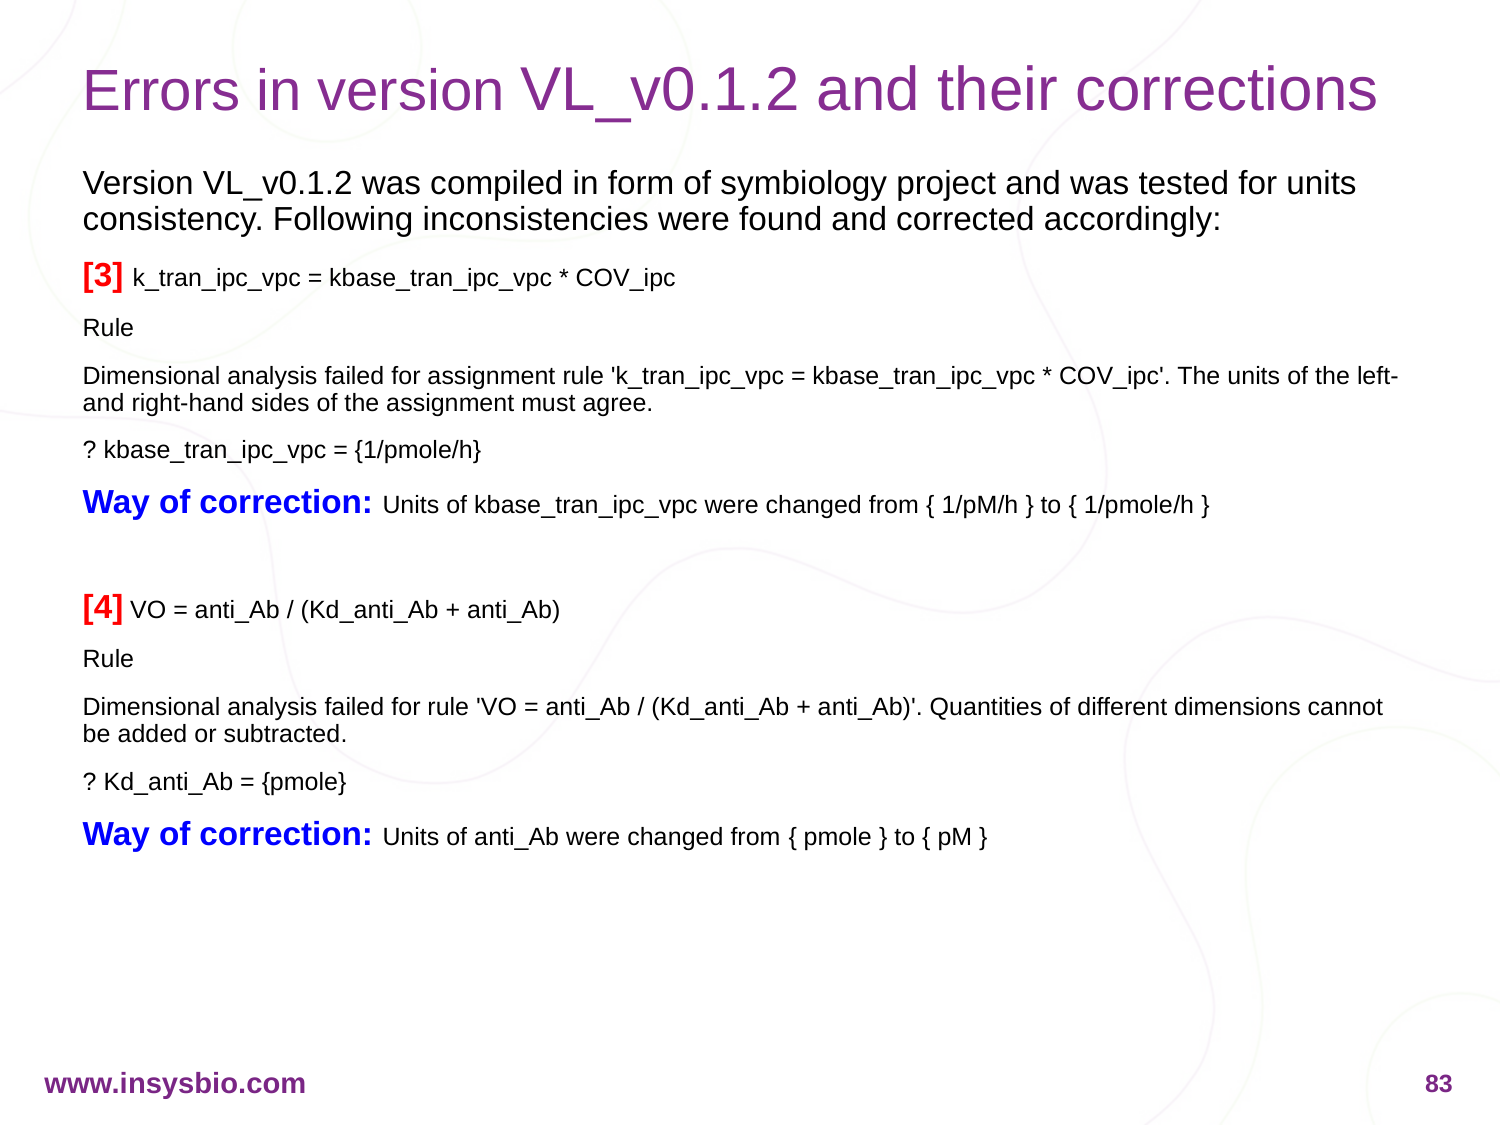

# Errors in version VL_v0.1.2 and their corrections
Version VL_v0.1.2 was compiled in form of symbiology project and was tested for units consistency. Following inconsistencies were found and corrected accordingly:
[3] k_tran_ipc_vpc = kbase_tran_ipc_vpc * COV_ipc
Rule
Dimensional analysis failed for assignment rule 'k_tran_ipc_vpc = kbase_tran_ipc_vpc * COV_ipc'. The units of the left- and right-hand sides of the assignment must agree.
? kbase_tran_ipc_vpc = {1/pmole/h}
Way of correction: Units of kbase_tran_ipc_vpc were changed from { 1/pM/h } to { 1/pmole/h }

[4] VO = anti_Ab / (Kd_anti_Ab + anti_Ab)
Rule
Dimensional analysis failed for rule 'VO = anti_Ab / (Kd_anti_Ab + anti_Ab)'. Quantities of different dimensions cannot be added or subtracted.
? Kd_anti_Ab = {pmole}
Way of correction: Units of anti_Ab were changed from { pmole } to { pM }

83